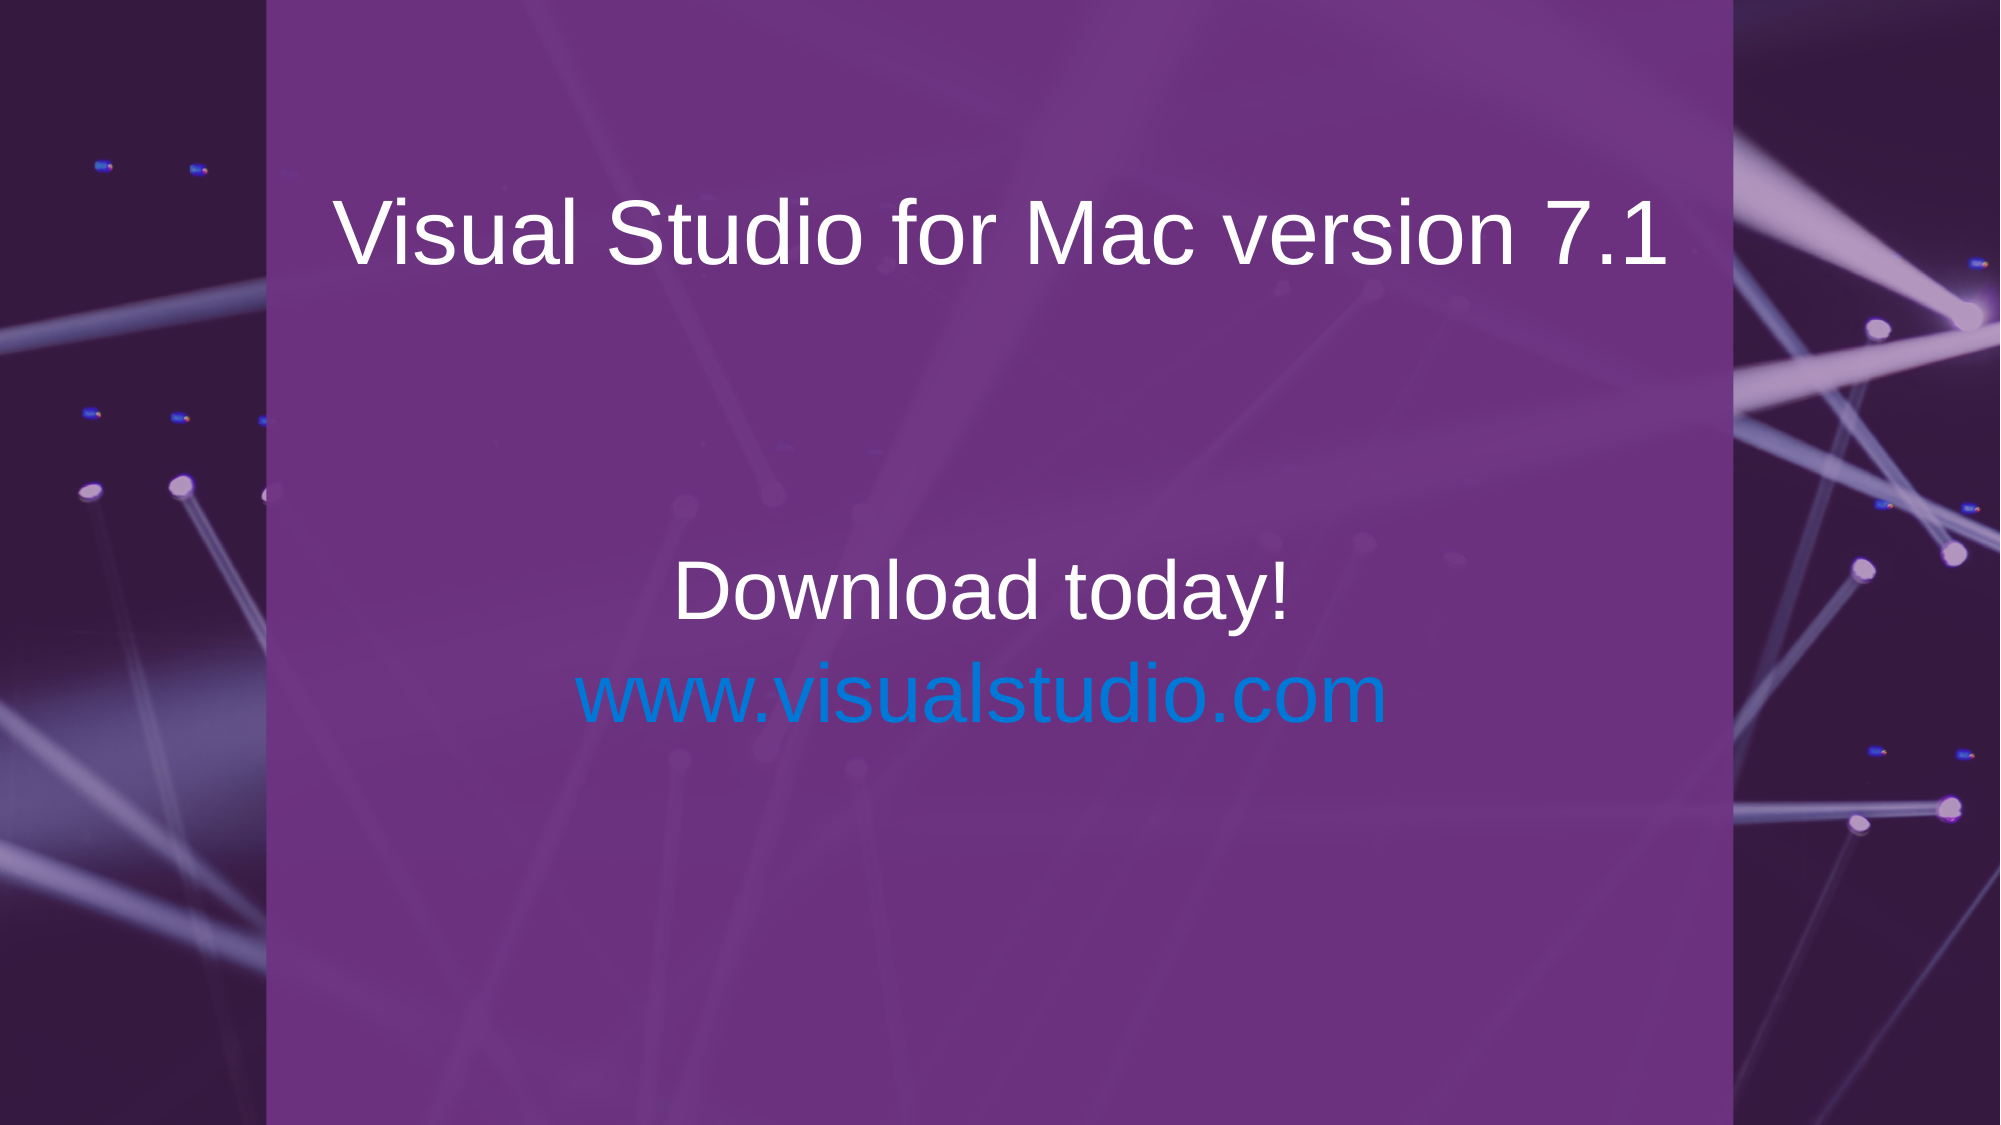

Visual Studio for Mac version 7.1
Download today!
www.visualstudio.com